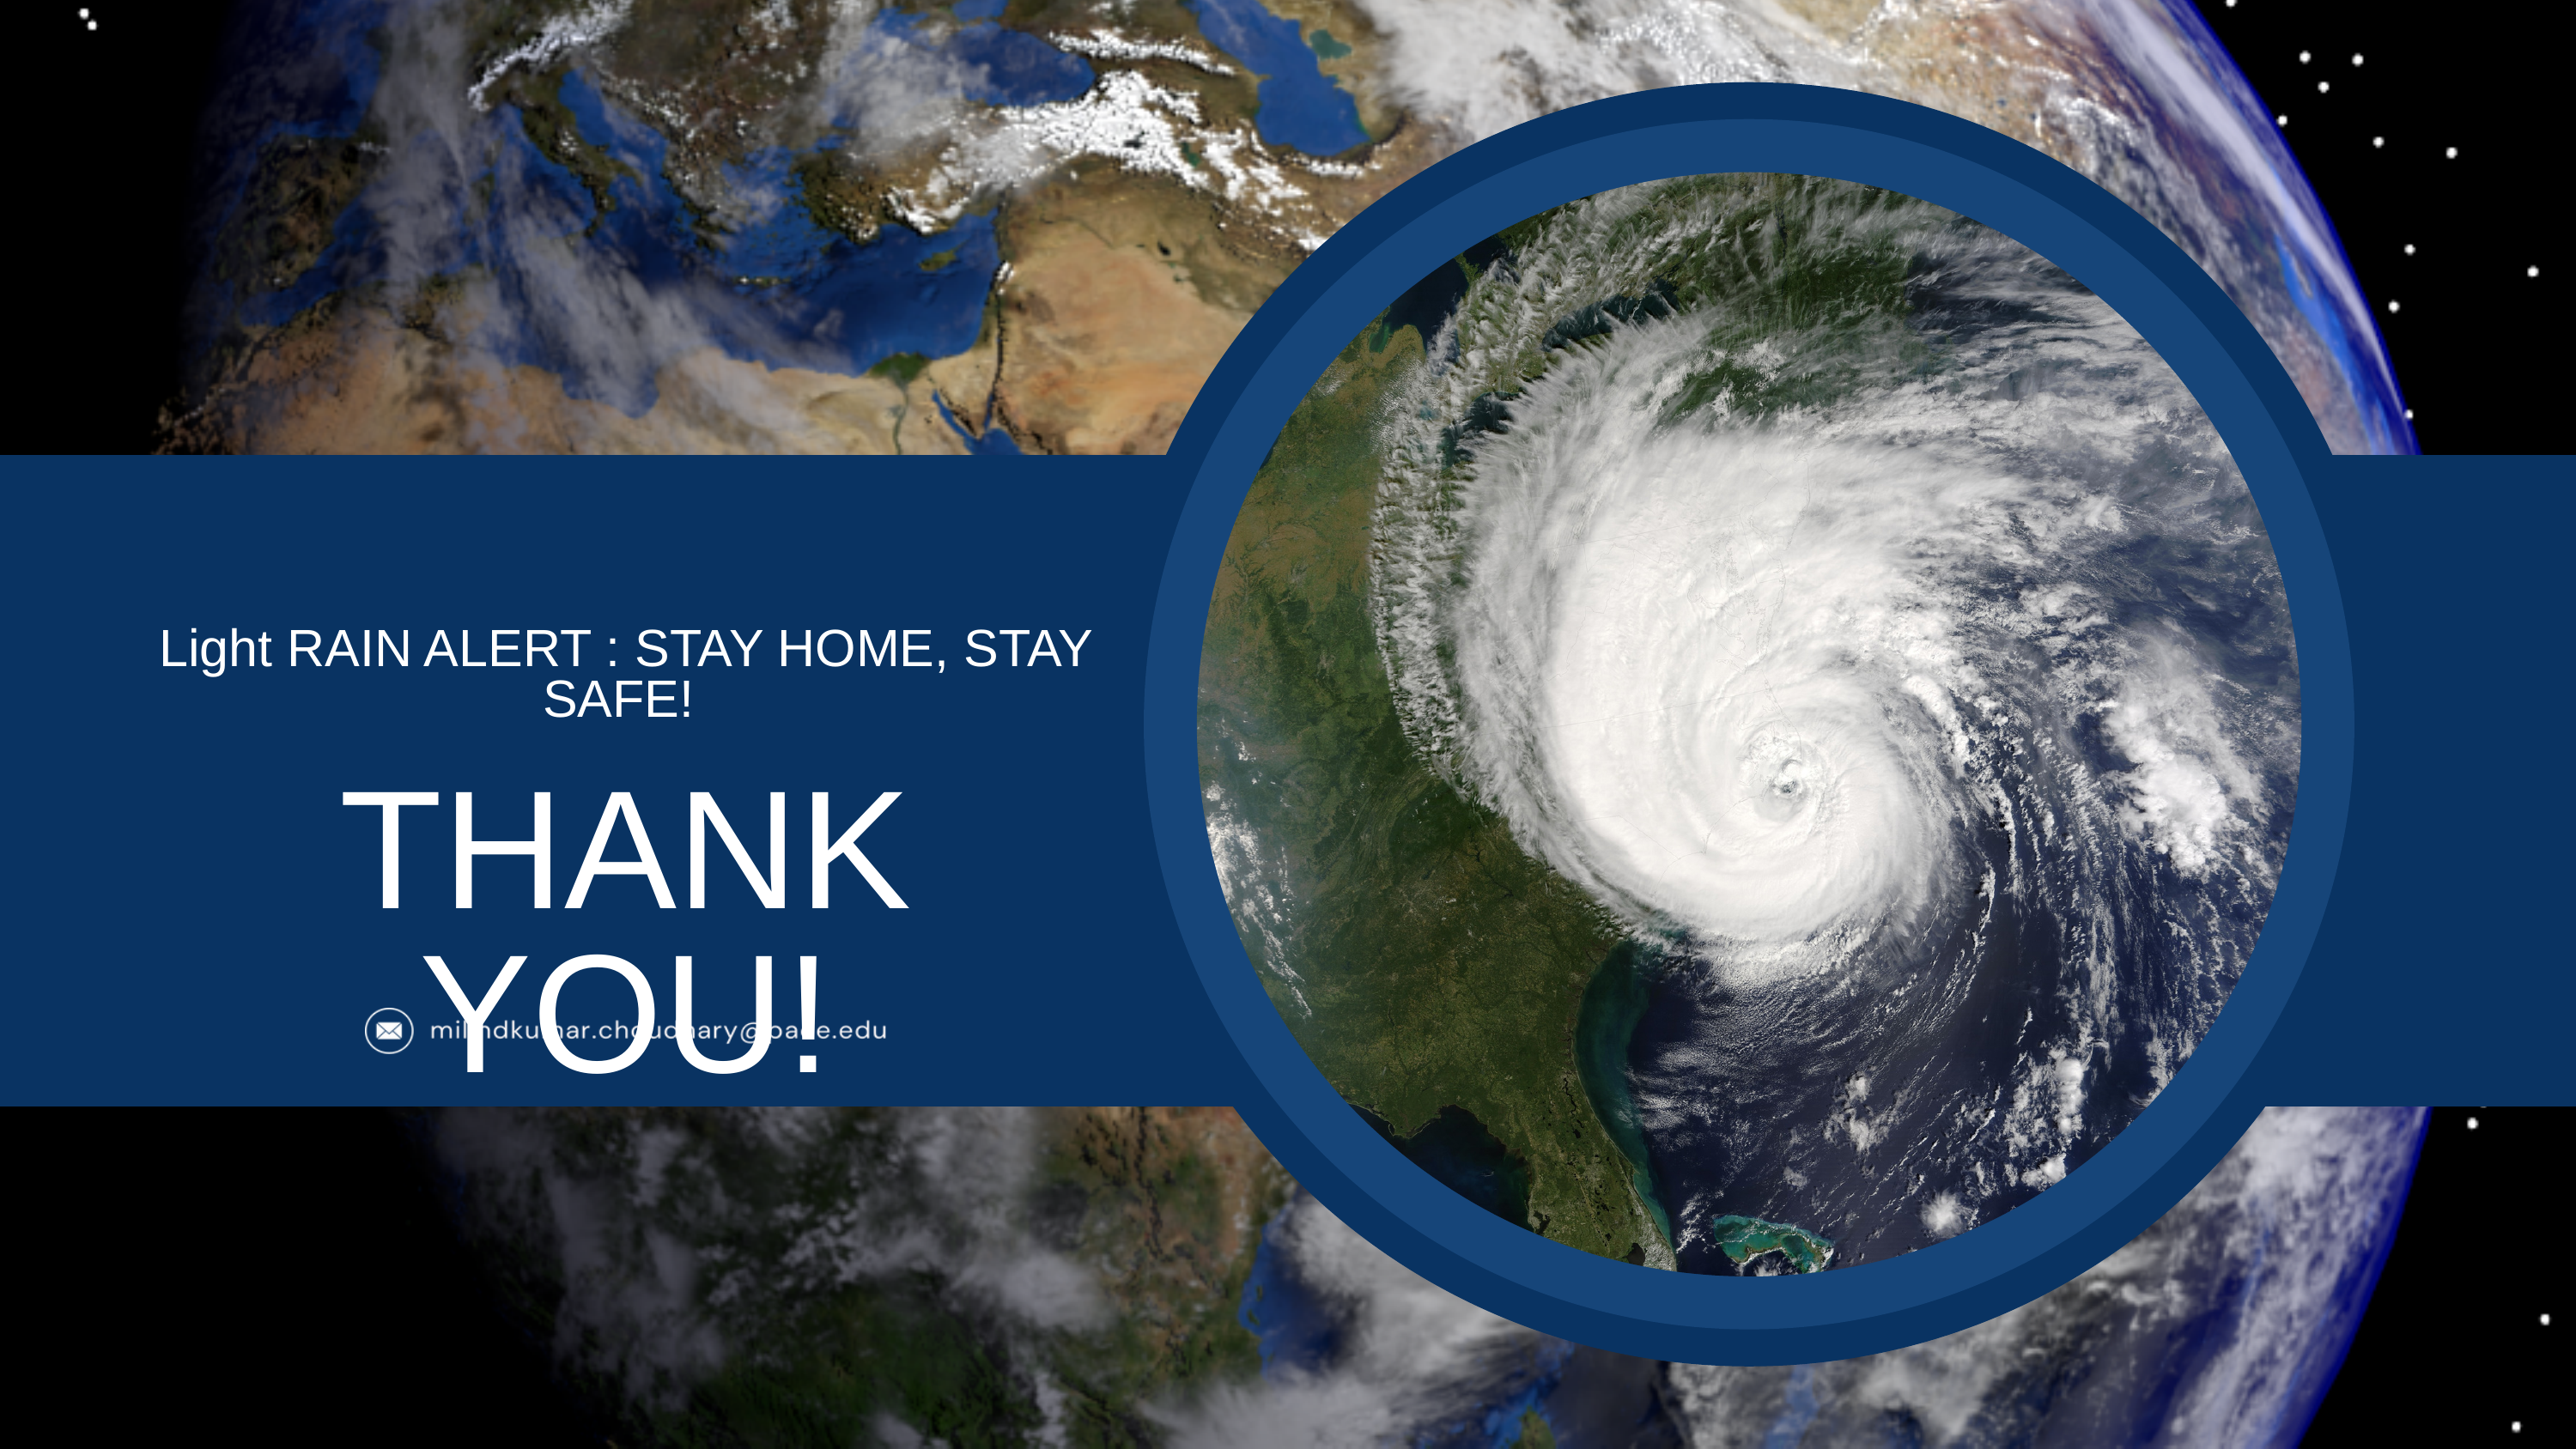

Light RAIN ALERT : STAY HOME, STAY SAFE!
THANK YOU!